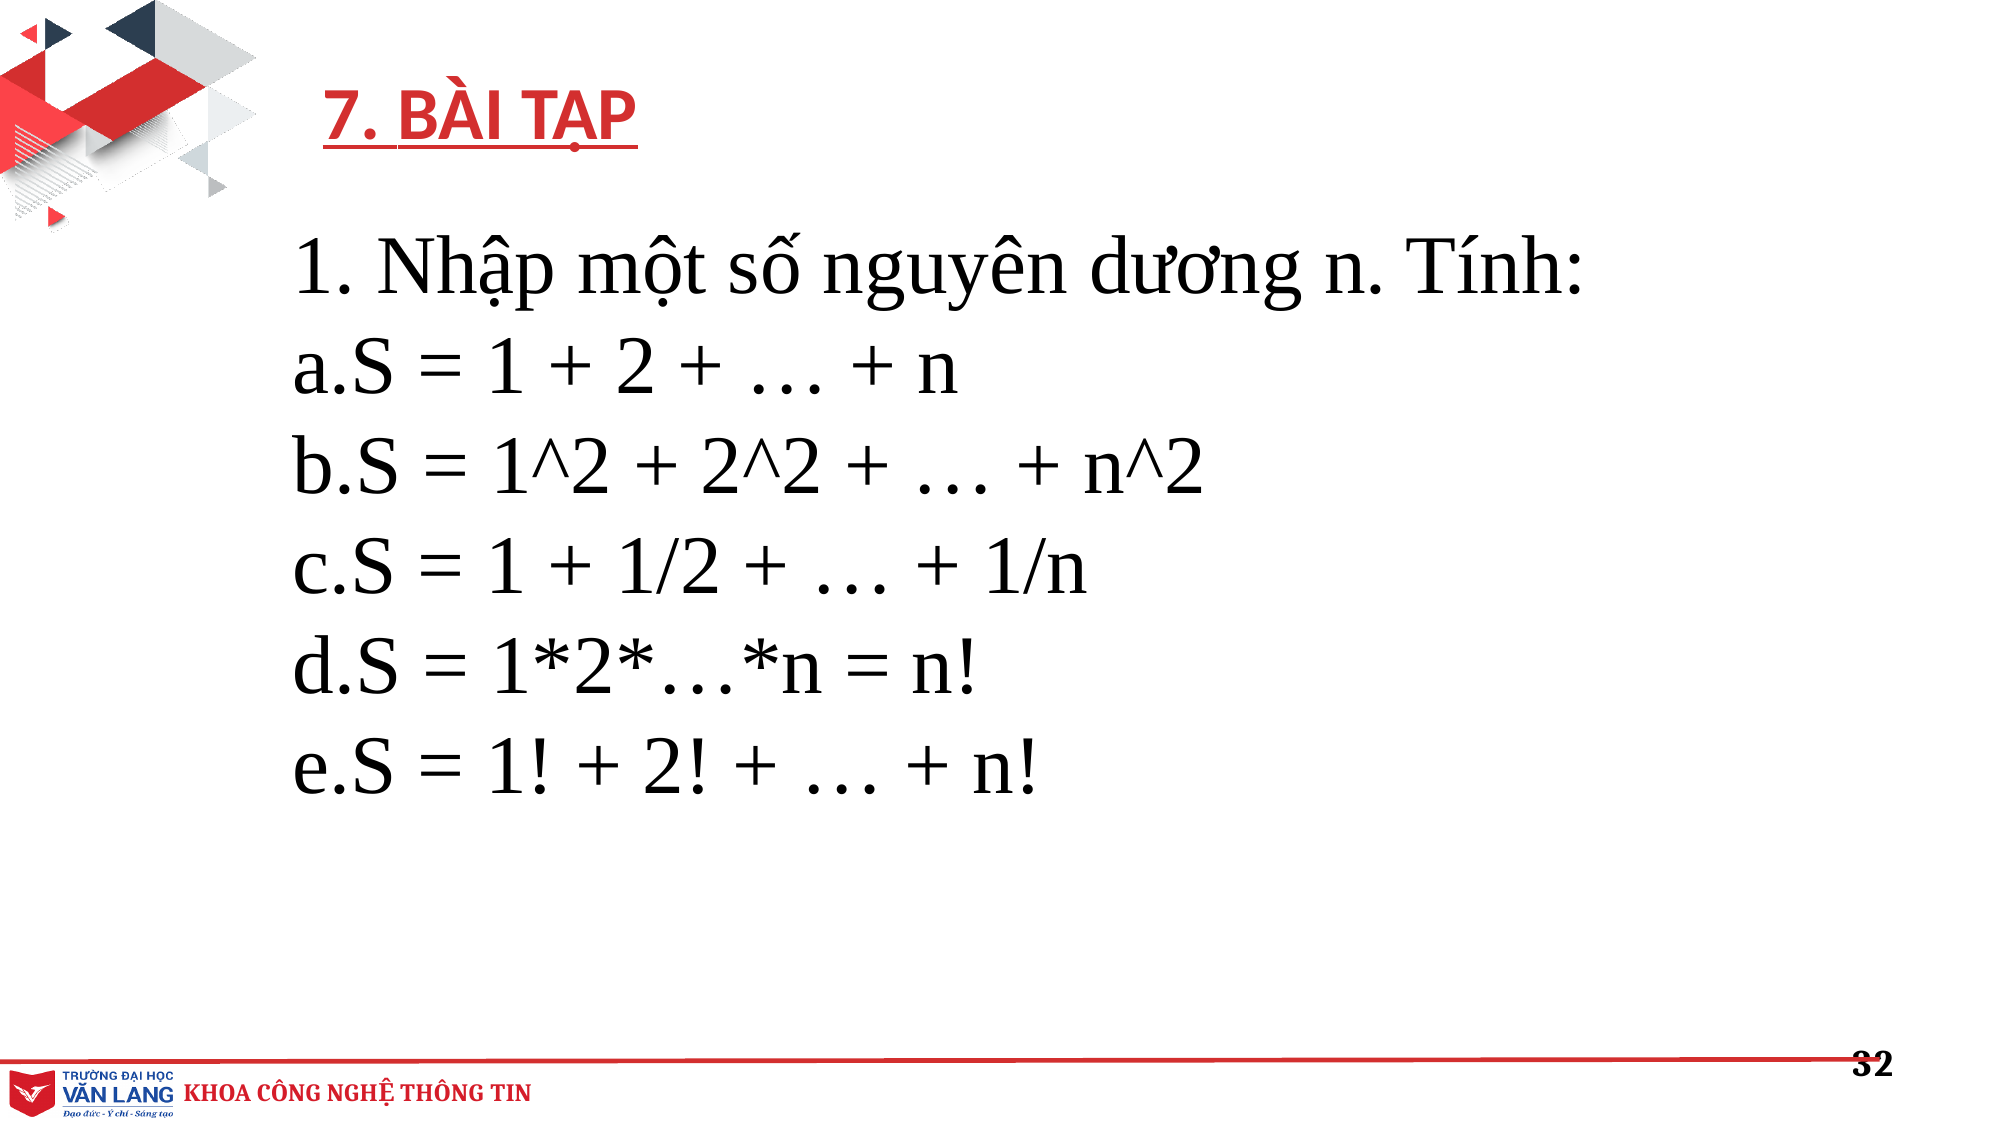

7. BÀI TẬP

1. Nhập một số nguyên dương n. Tính:
a.S = 1 + 2 + … + n
b.S = 1^2 + 2^2 + … + n^2
c.S = 1 + 1/2 + … + 1/n
d.S = 1*2*…*n = n!
e.S = 1! + 2! + … + n!